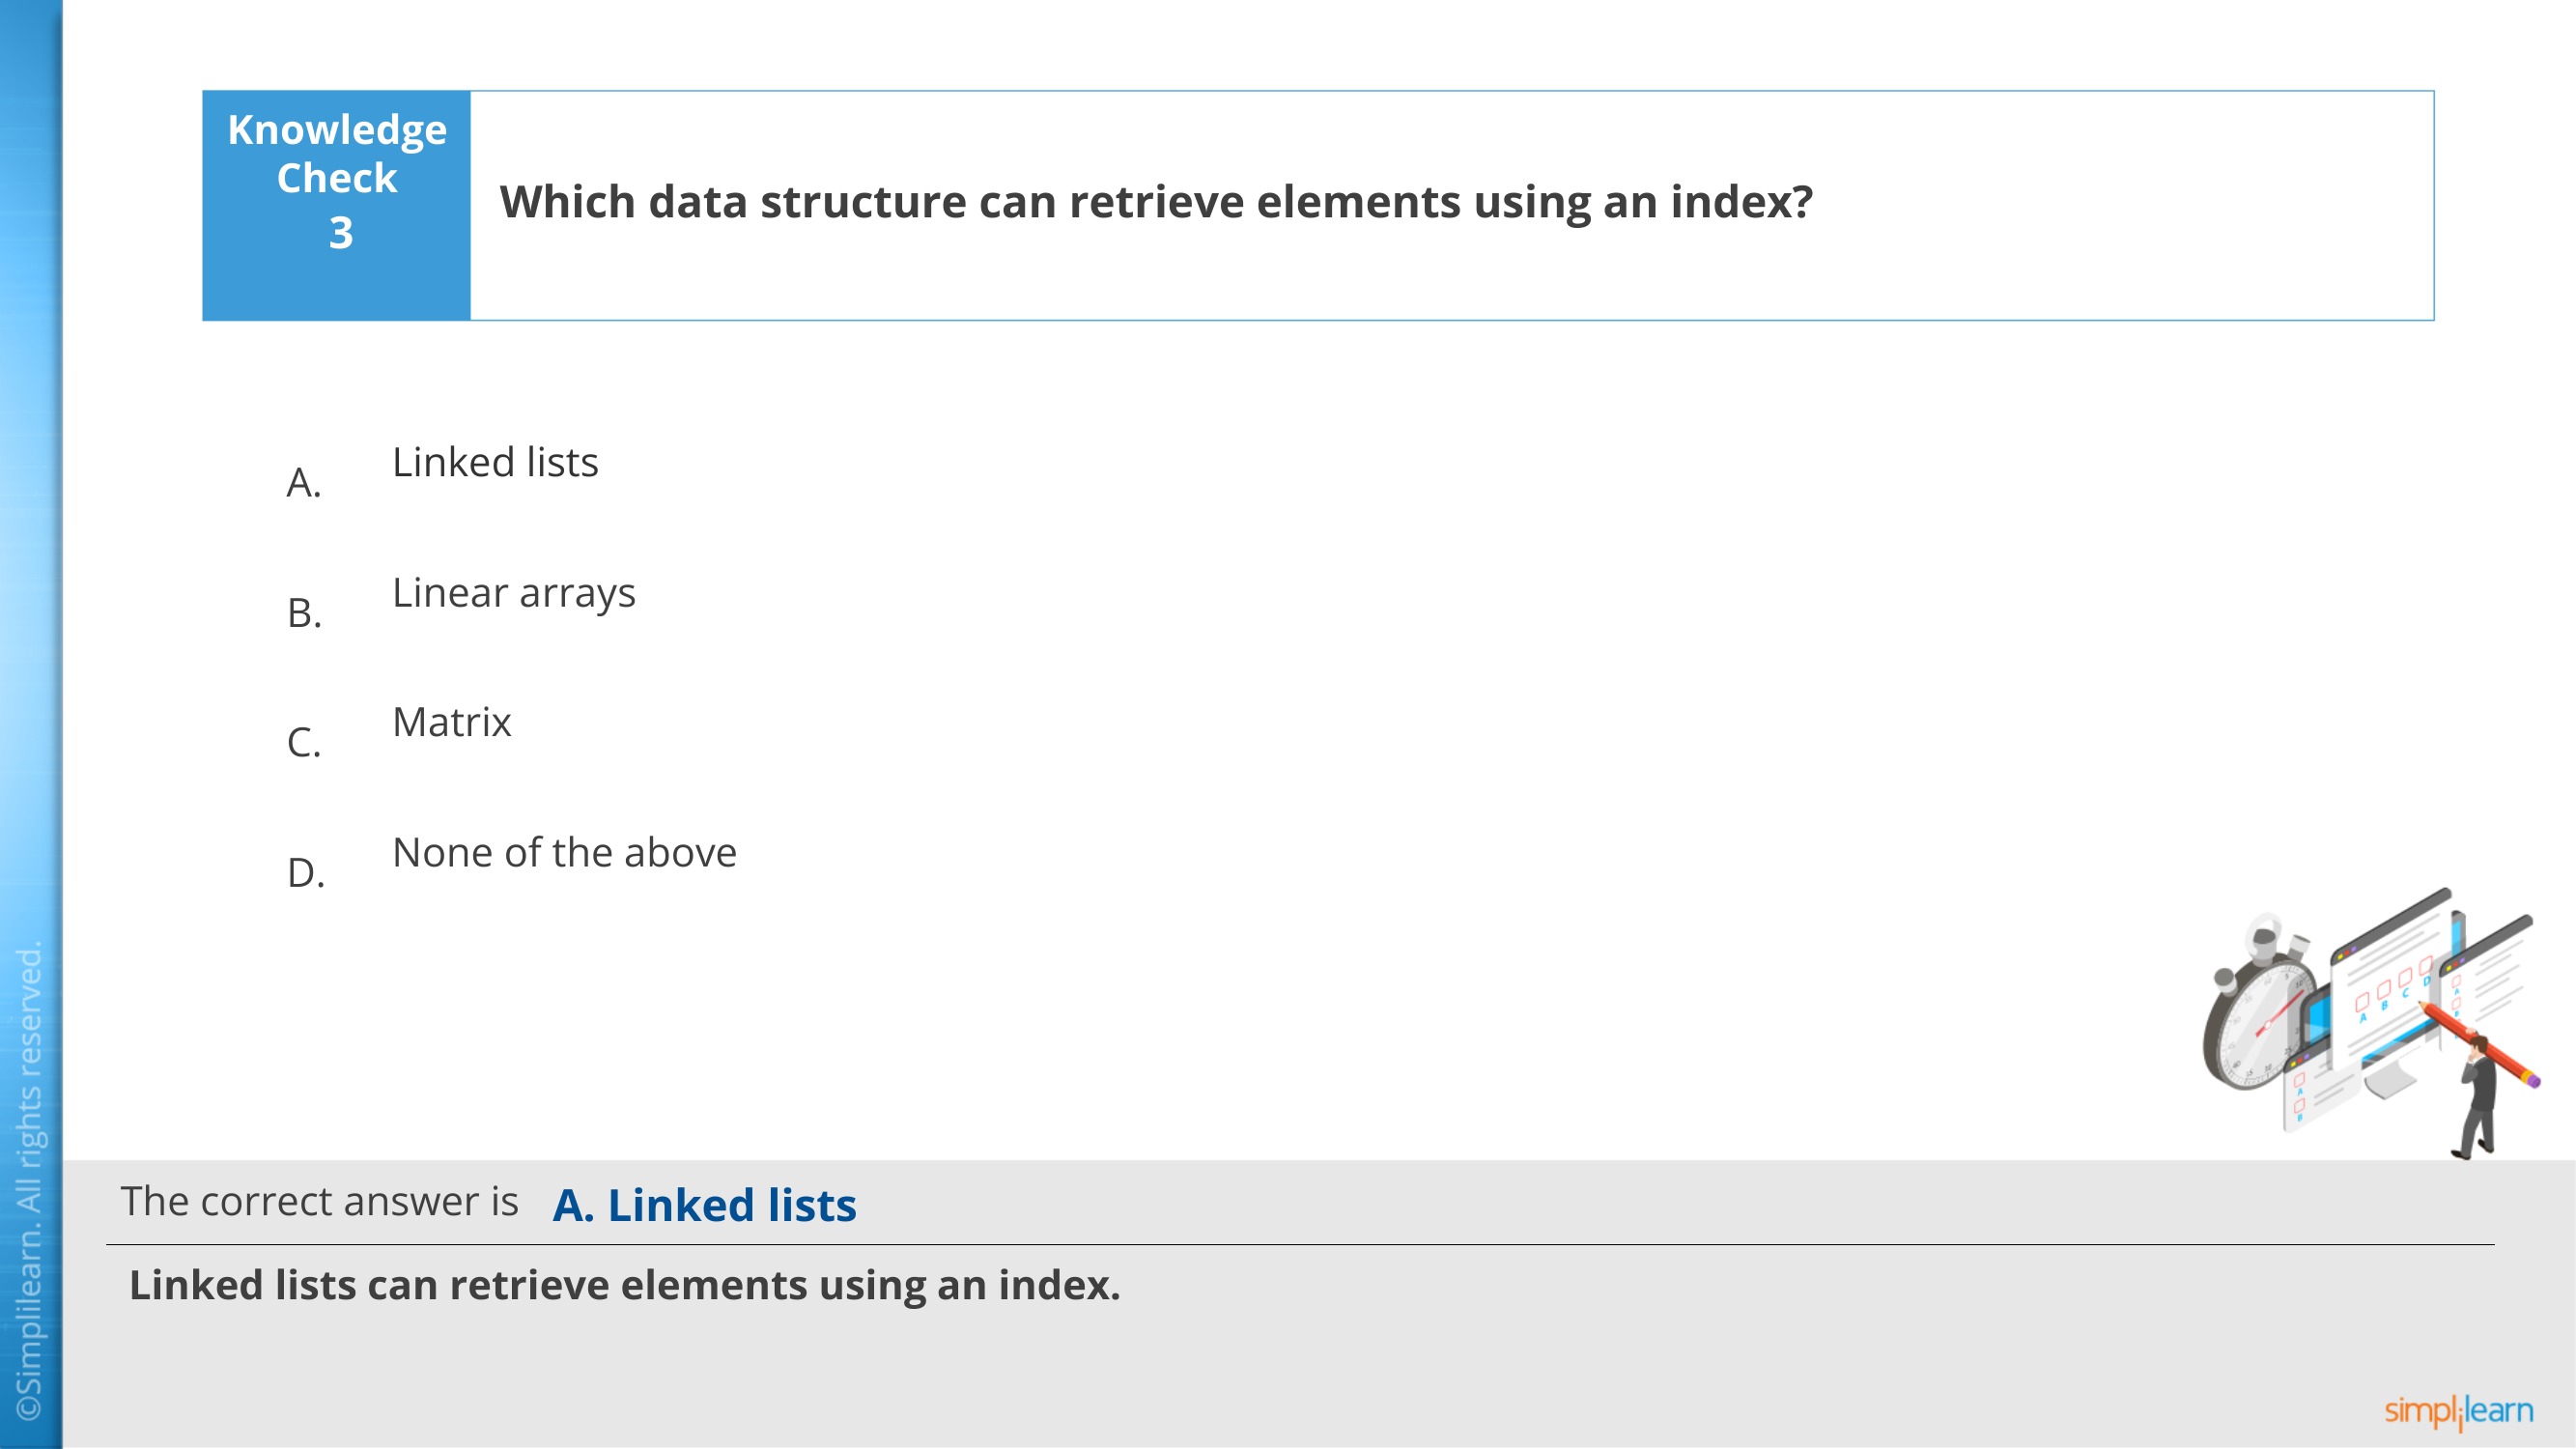

Which data structure can retrieve elements using an index?
3
Linked lists
Linear arrays
Matrix
None of the above
A. Linked lists
Linked lists can retrieve elements using an index.